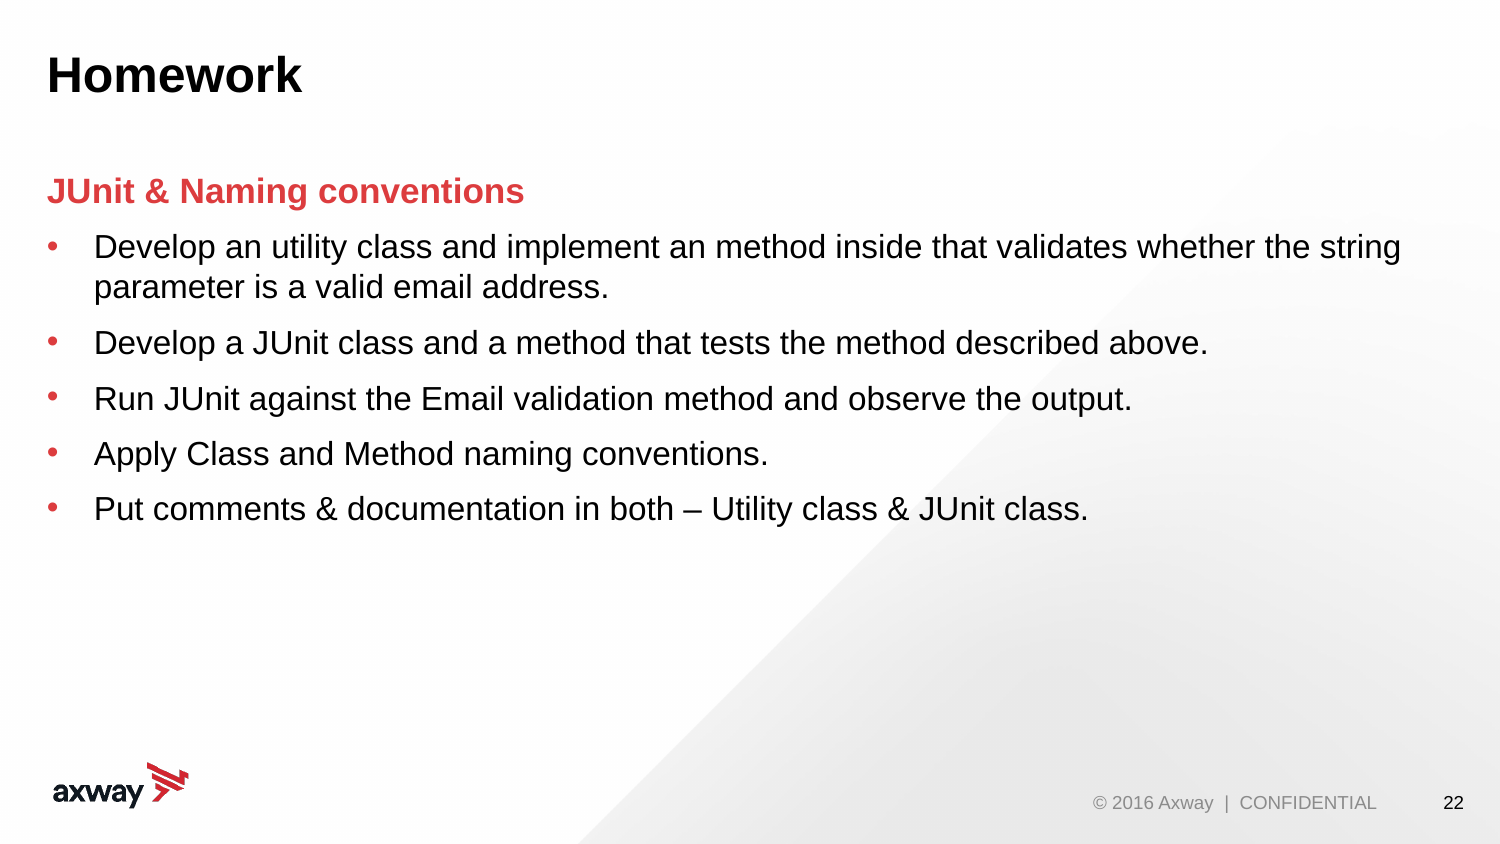

# Homework
JUnit & Naming conventions
Develop an utility class and implement an method inside that validates whether the string parameter is a valid email address.
Develop a JUnit class and a method that tests the method described above.
Run JUnit against the Email validation method and observe the output.
Apply Class and Method naming conventions.
Put comments & documentation in both – Utility class & JUnit class.
© 2016 Axway  |  CONFIDENTIAL